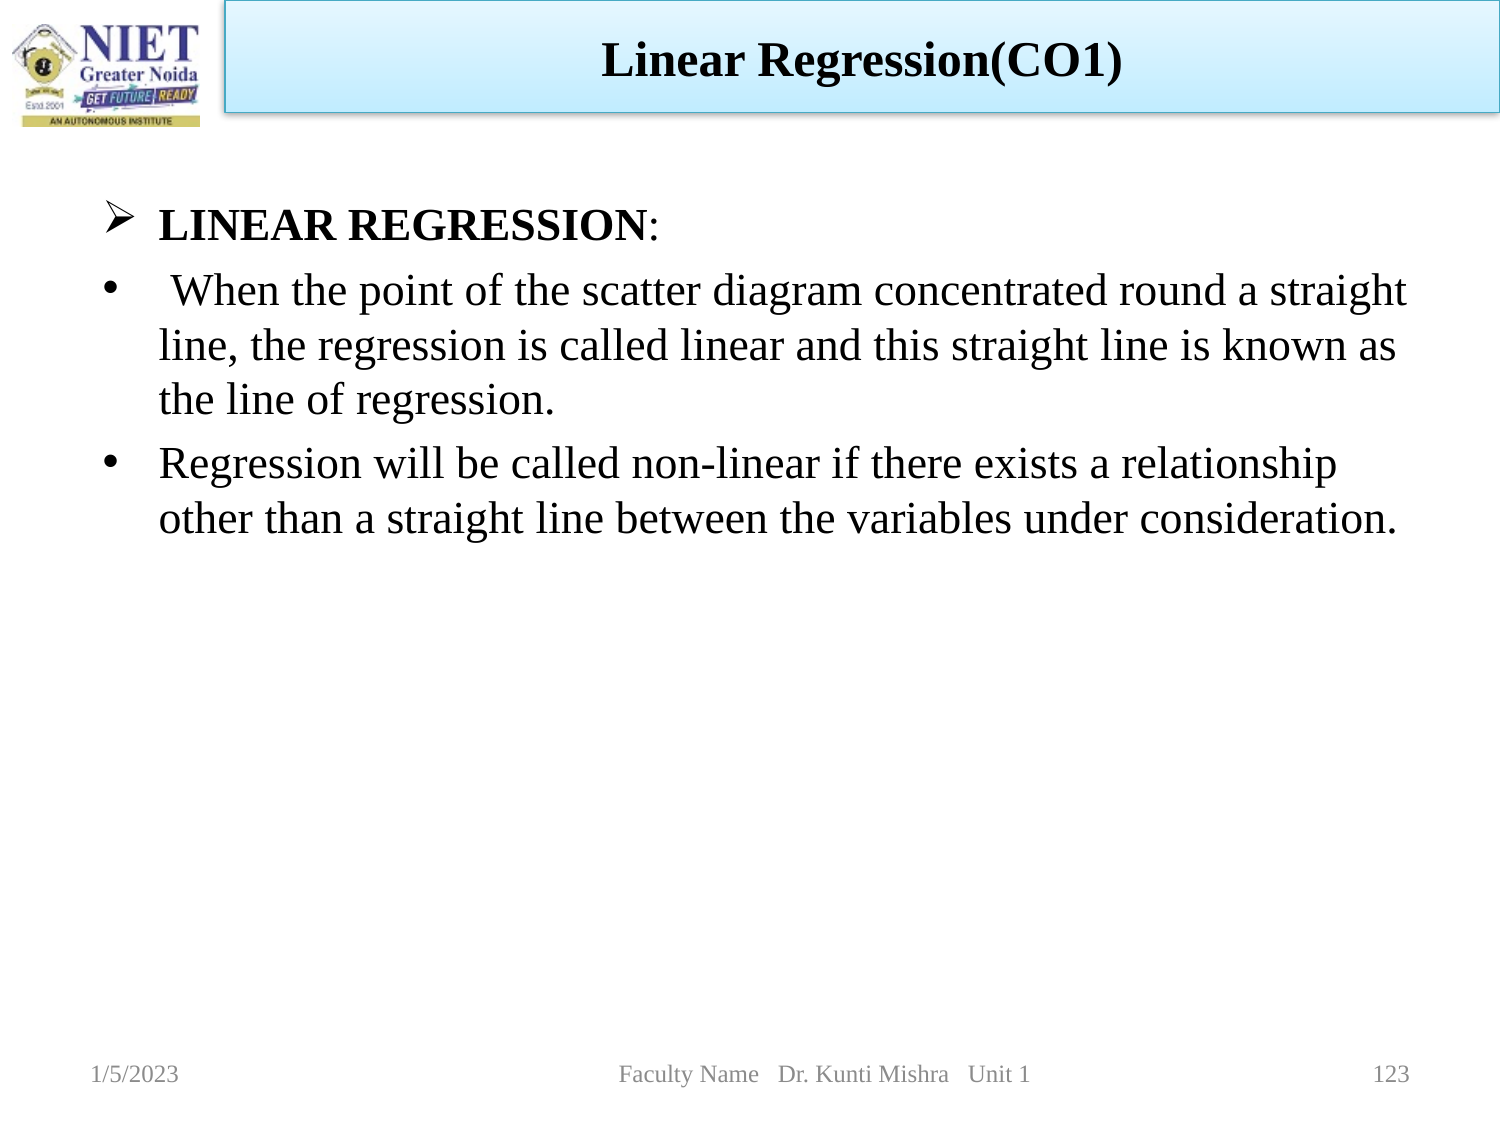

Linear Regression(CO1)
LINEAR REGRESSION:
 When the point of the scatter diagram concentrated round a straight line, the regression is called linear and this straight line is known as the line of regression.
Regression will be called non-linear if there exists a relationship other than a straight line between the variables under consideration.

1/5/2023
Faculty Name   Dr. Kunti Mishra   Unit 1
123